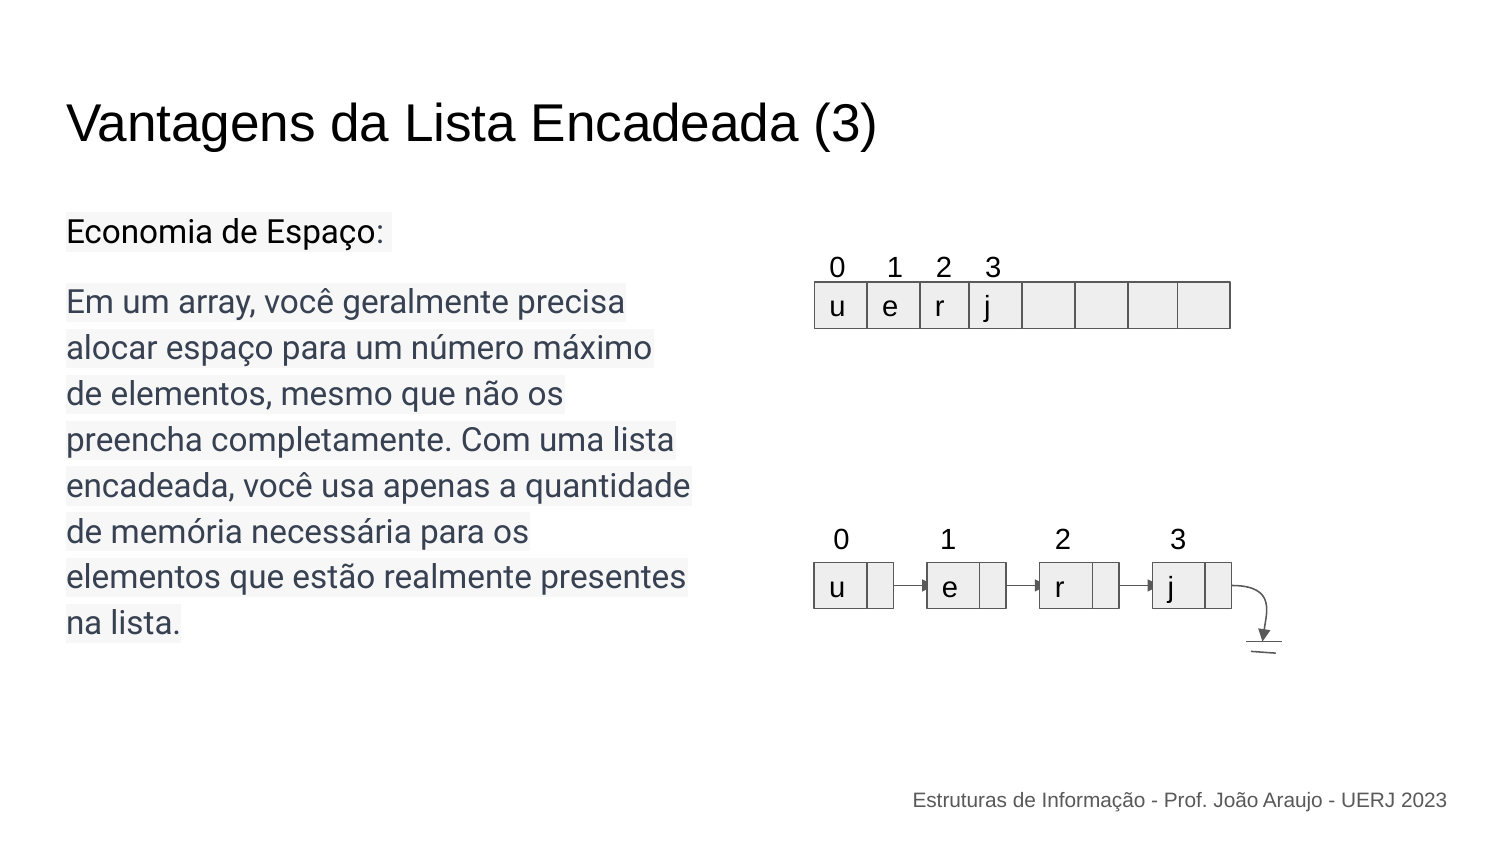

# Vantagens da Lista Encadeada (3)
Economia de Espaço:
Em um array, você geralmente precisa alocar espaço para um número máximo de elementos, mesmo que não os preencha completamente. Com uma lista encadeada, você usa apenas a quantidade de memória necessária para os elementos que estão realmente presentes na lista.

0     1    2    3
u
e
r
j

0           1            2            3
u

e

r

j